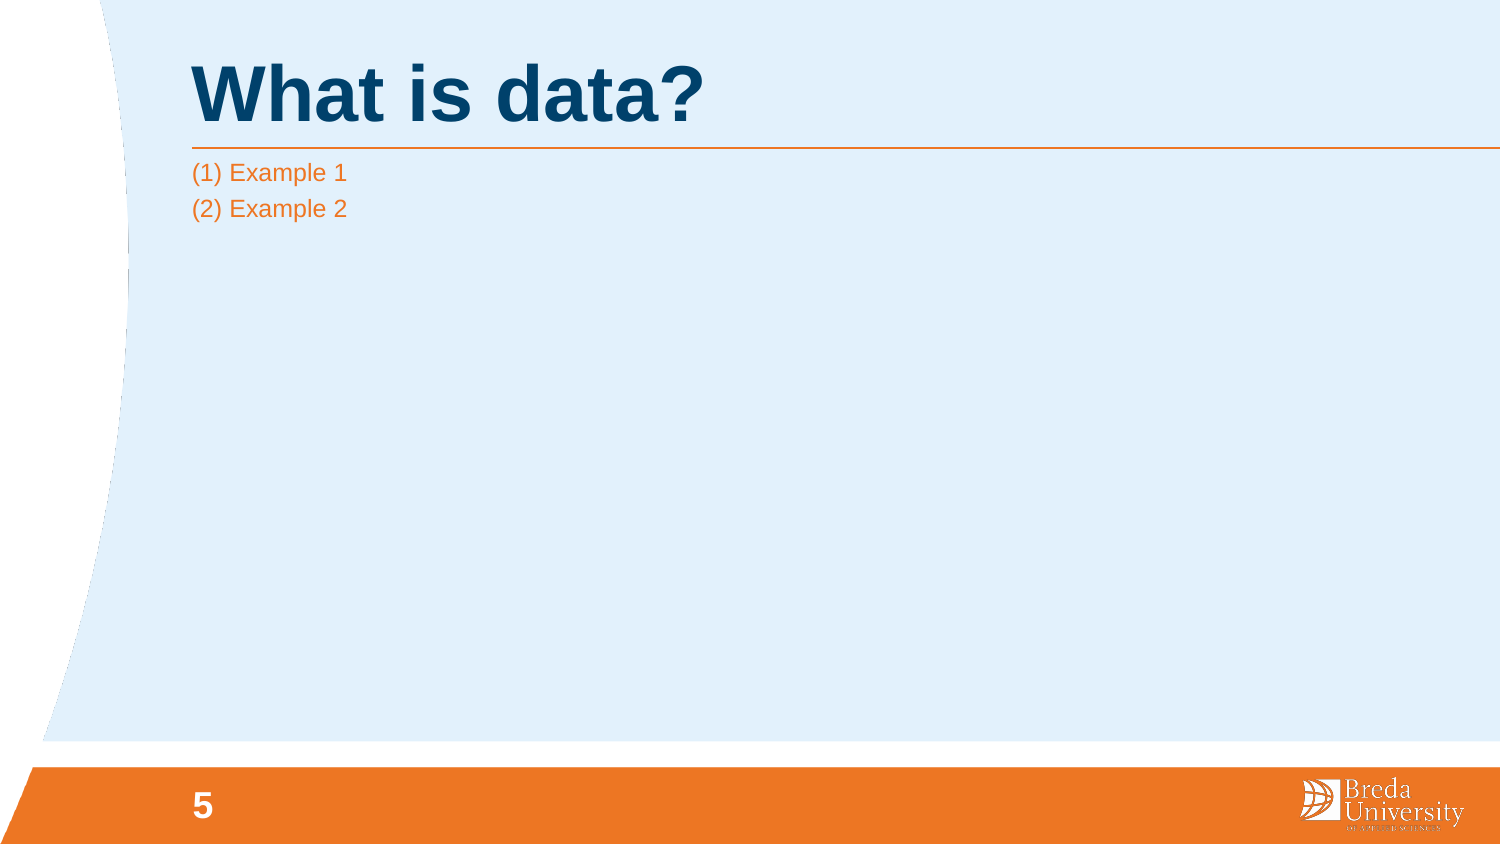

# What is data?
Example 1
Example 2
5